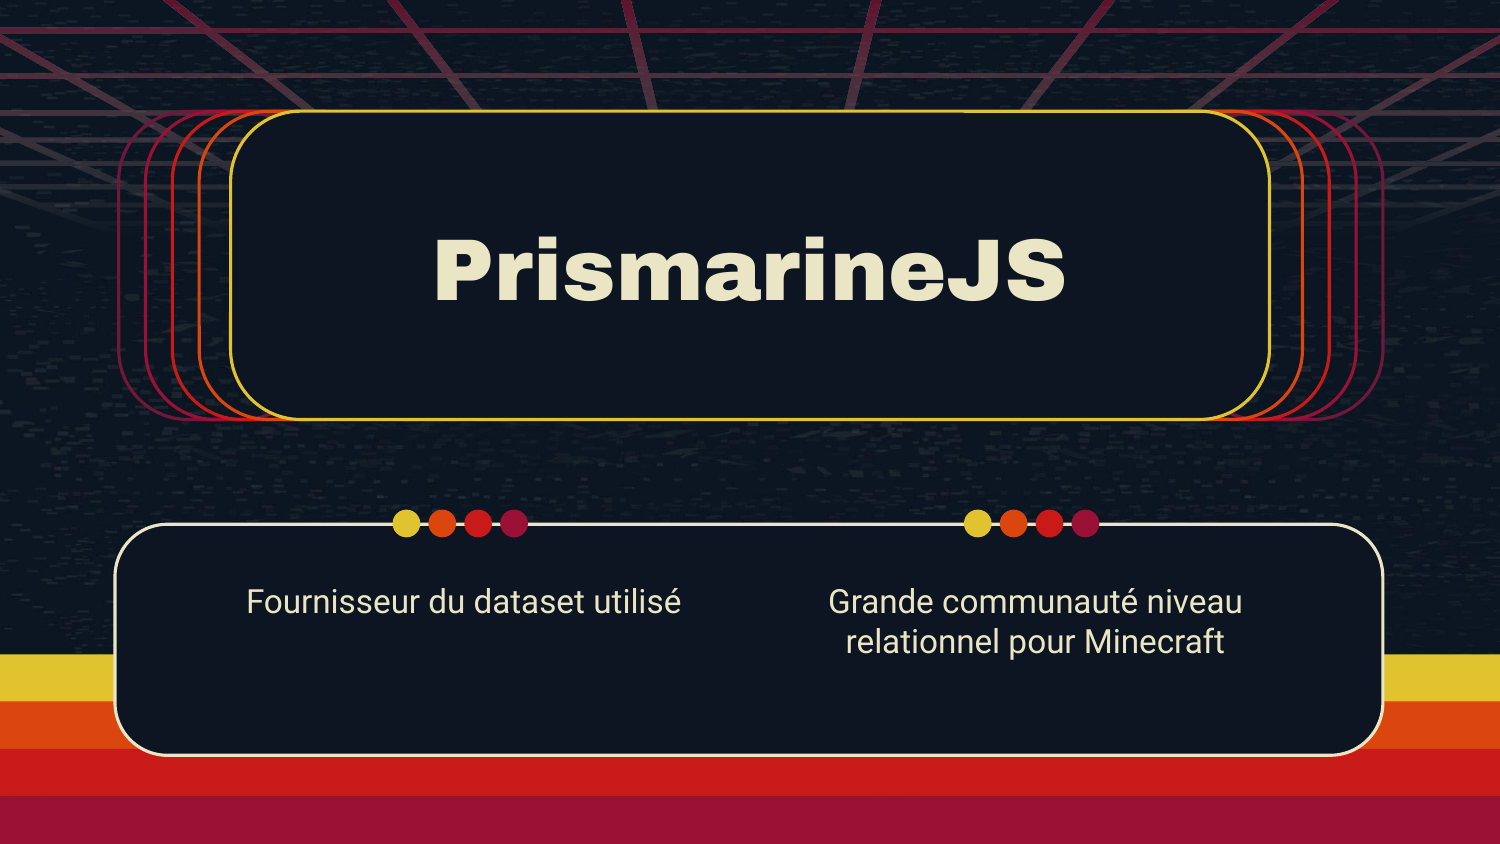

# PrismarineJS
Fournisseur du dataset utilisé
Grande communauté niveau relationnel pour Minecraft